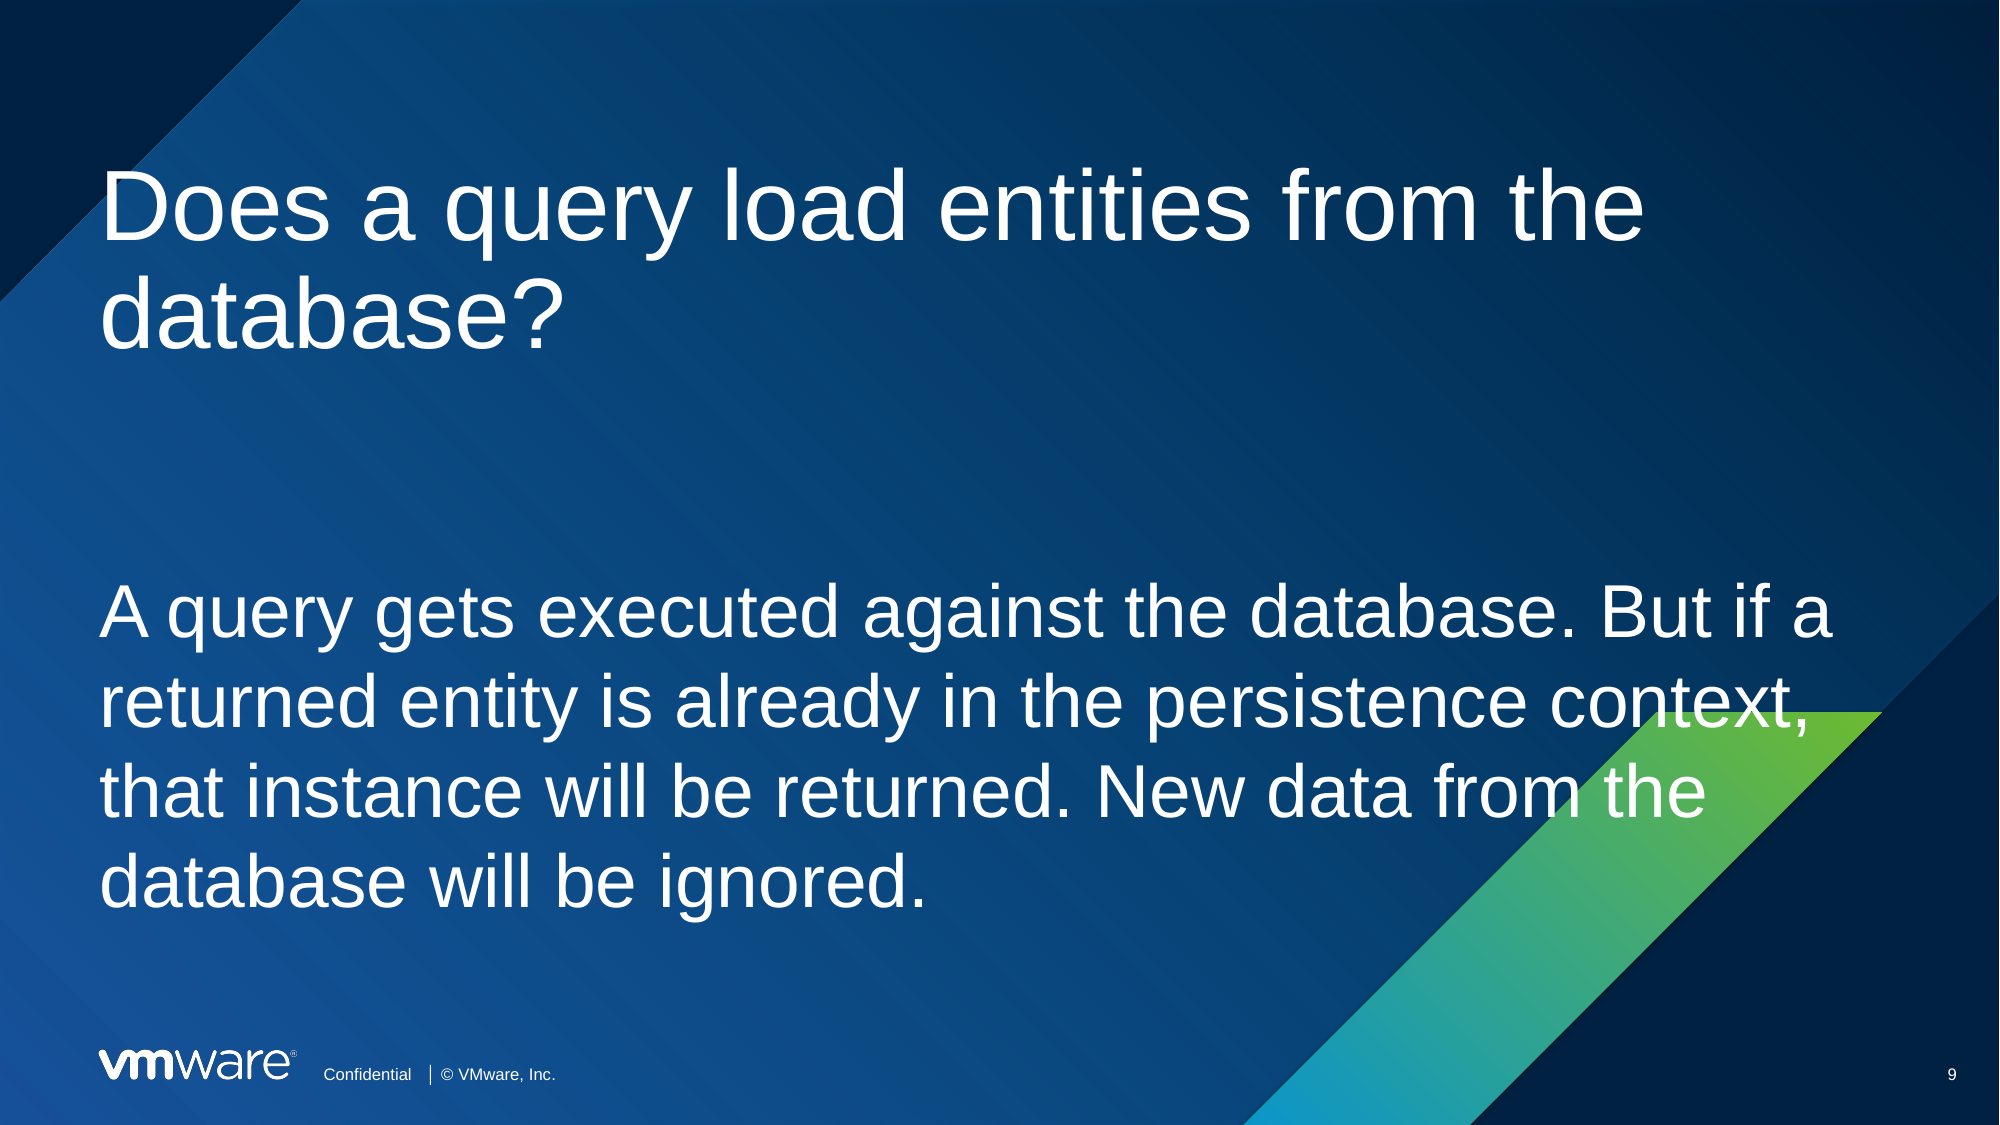

Does a query load entities from the database?
A query gets executed against the database. But if a returned entity is already in the persistence context, that instance will be returned. New data from the database will be ignored.